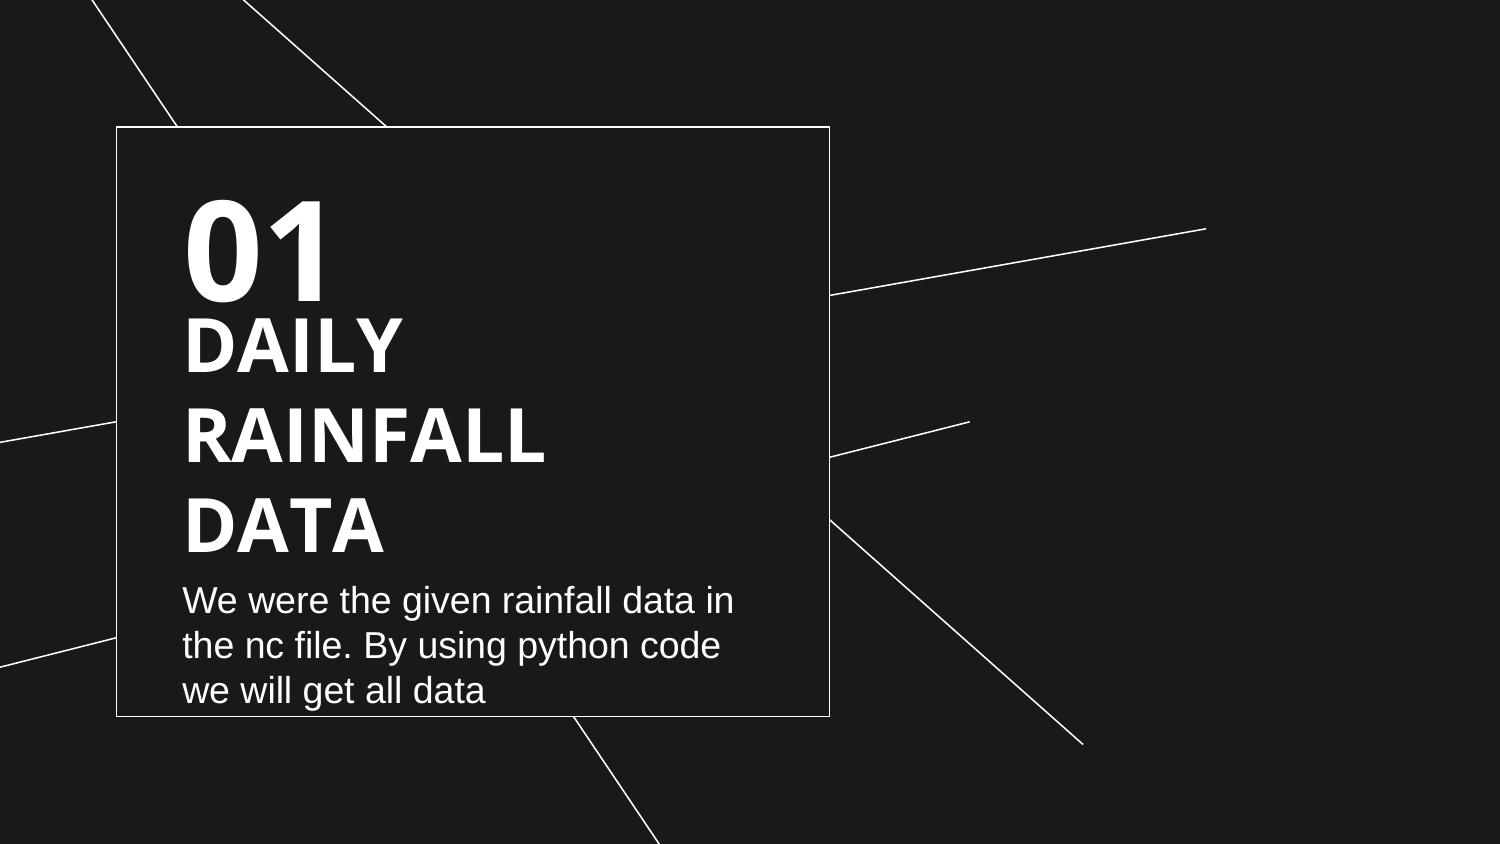

01
# DAILY RAINFALL DATA
We were the given rainfall data in the nc file. By using python code we will get all data